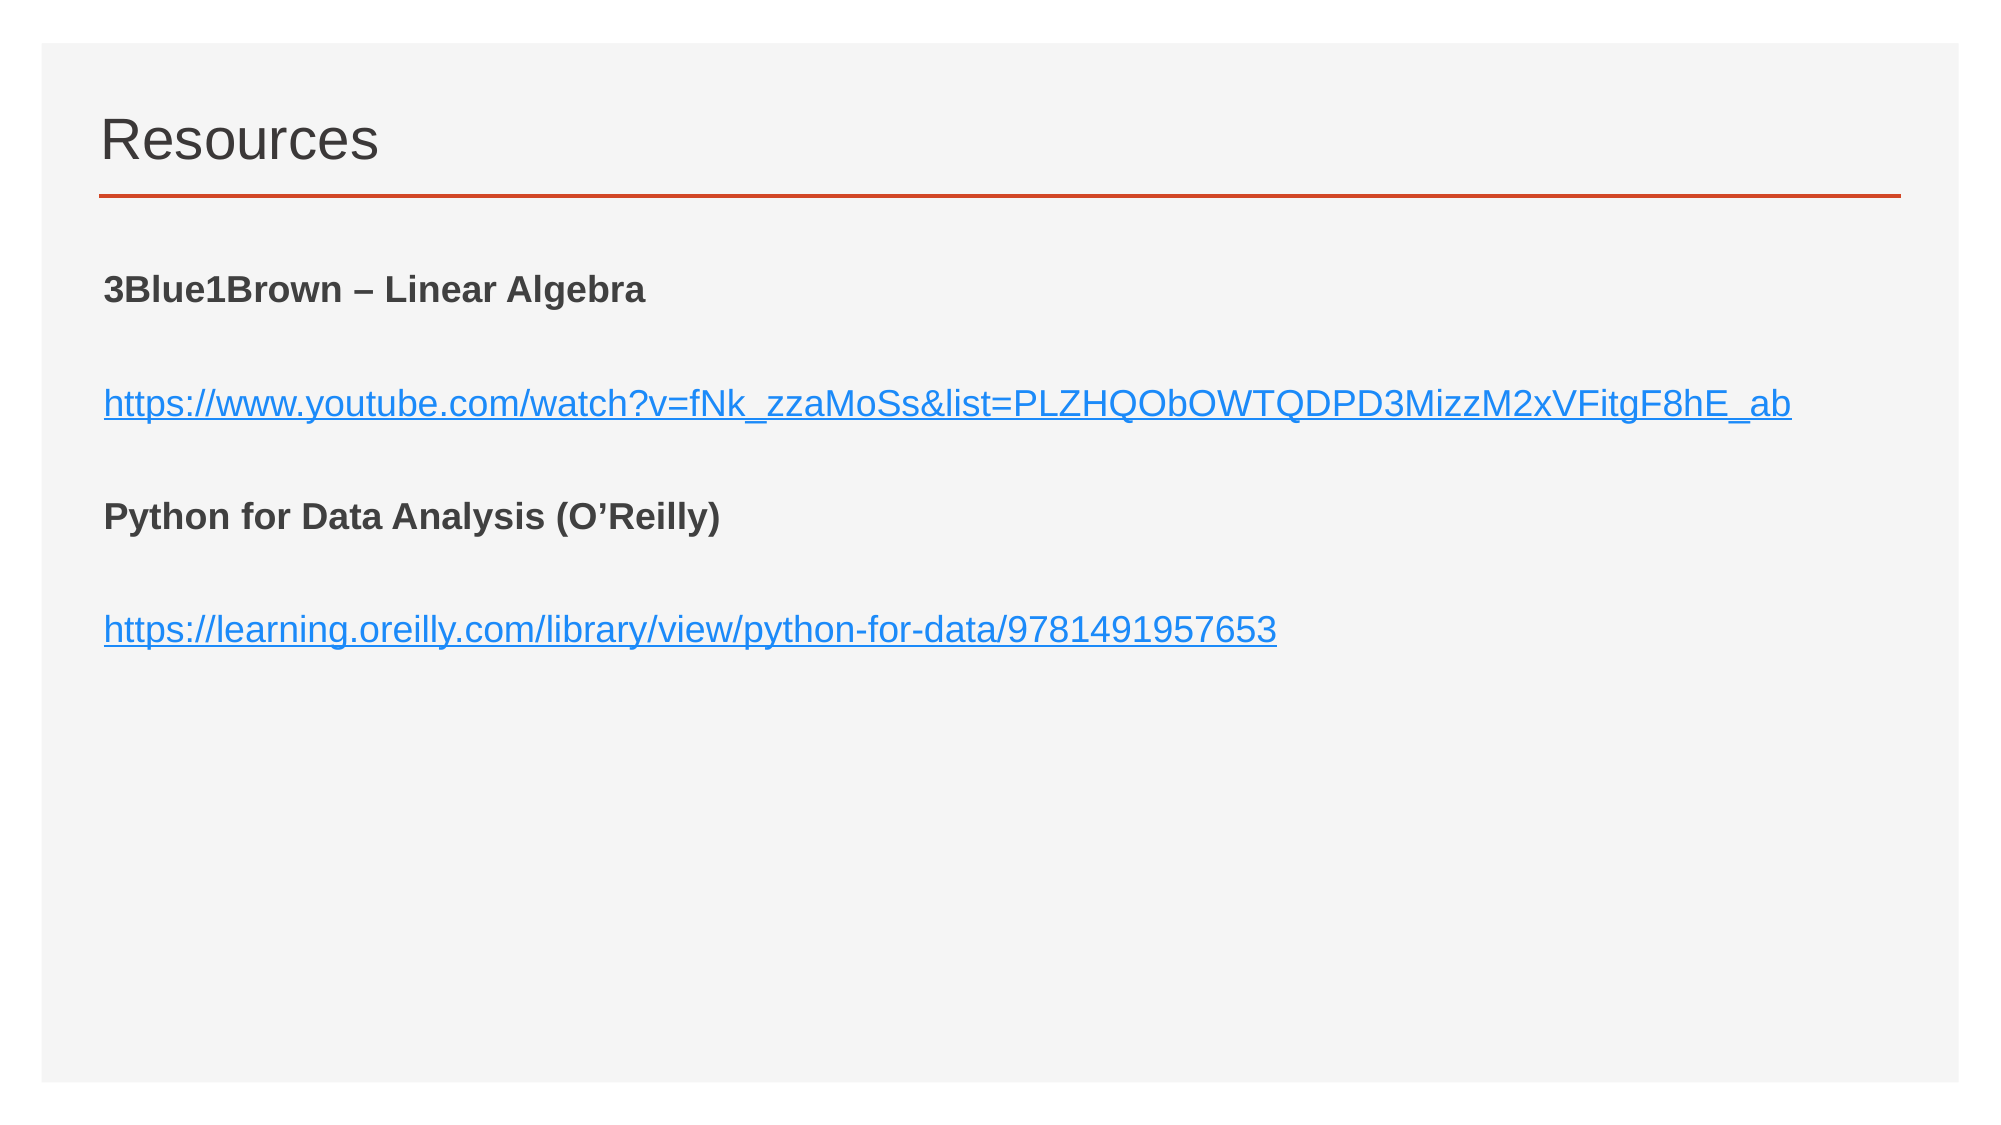

# Resources
3Blue1Brown – Linear Algebra
https://www.youtube.com/watch?v=fNk_zzaMoSs&list=PLZHQObOWTQDPD3MizzM2xVFitgF8hE_ab
Python for Data Analysis (O’Reilly)
https://learning.oreilly.com/library/view/python-for-data/9781491957653